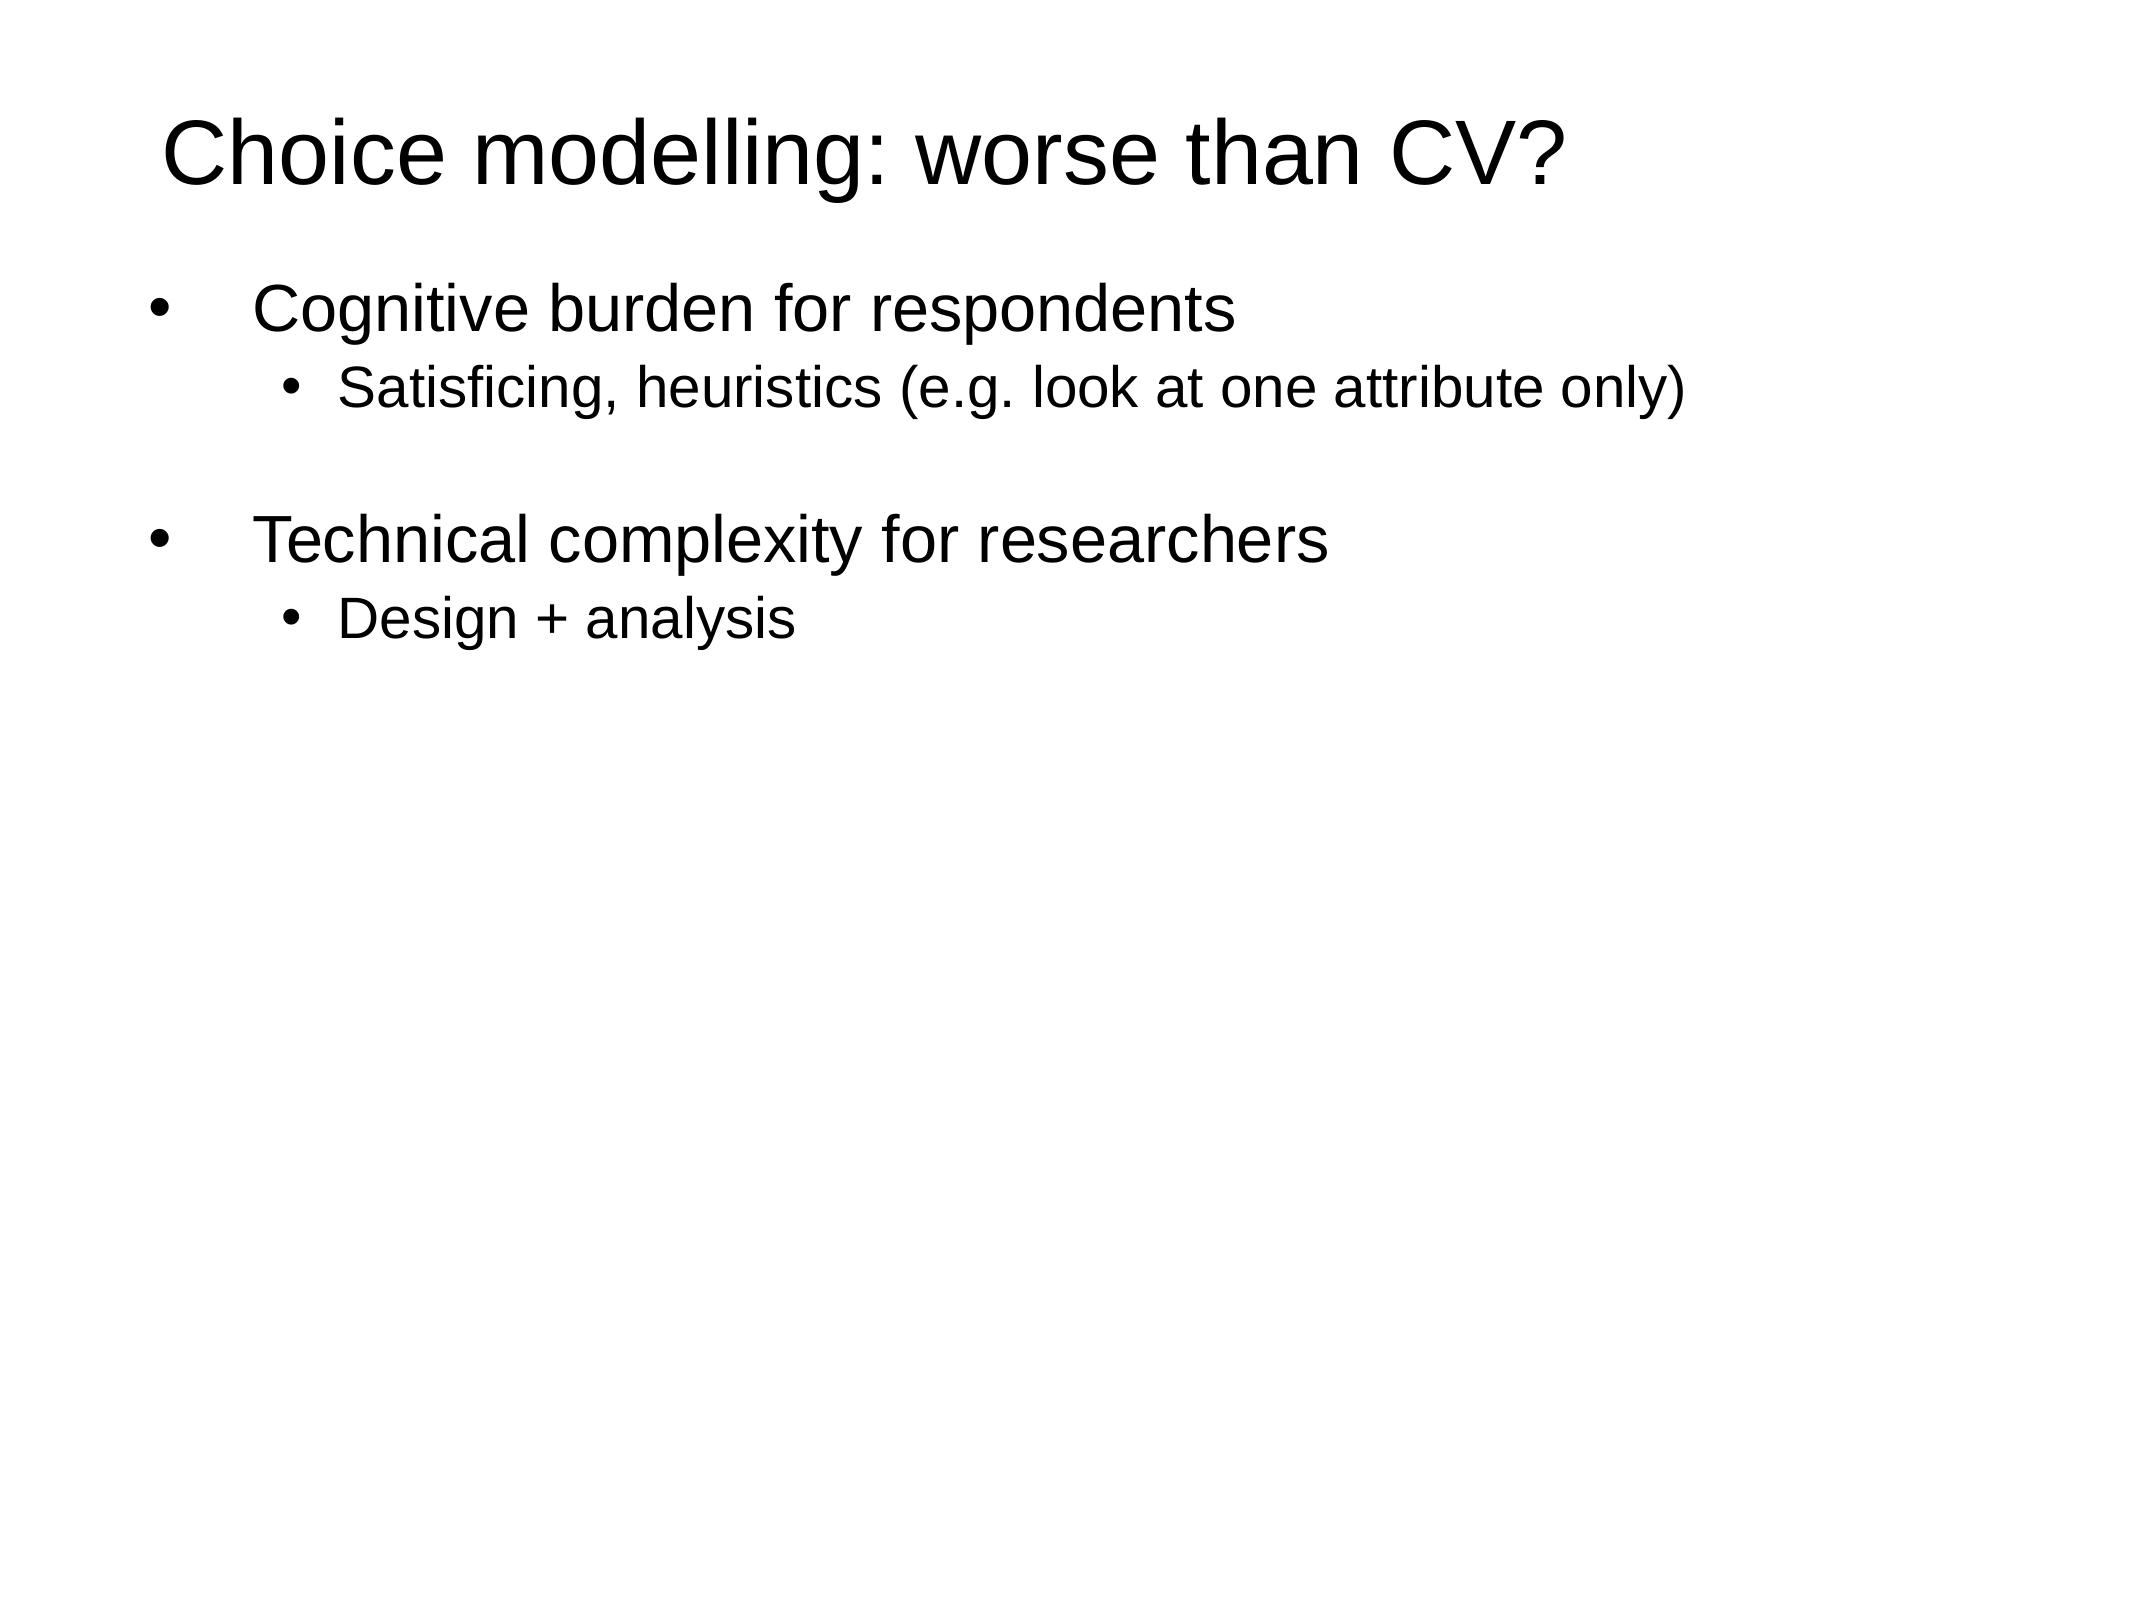

# Choice modelling: worse than CV?
Cognitive burden for respondents
Satisficing, heuristics (e.g. look at one attribute only)
Technical complexity for researchers
Design + analysis